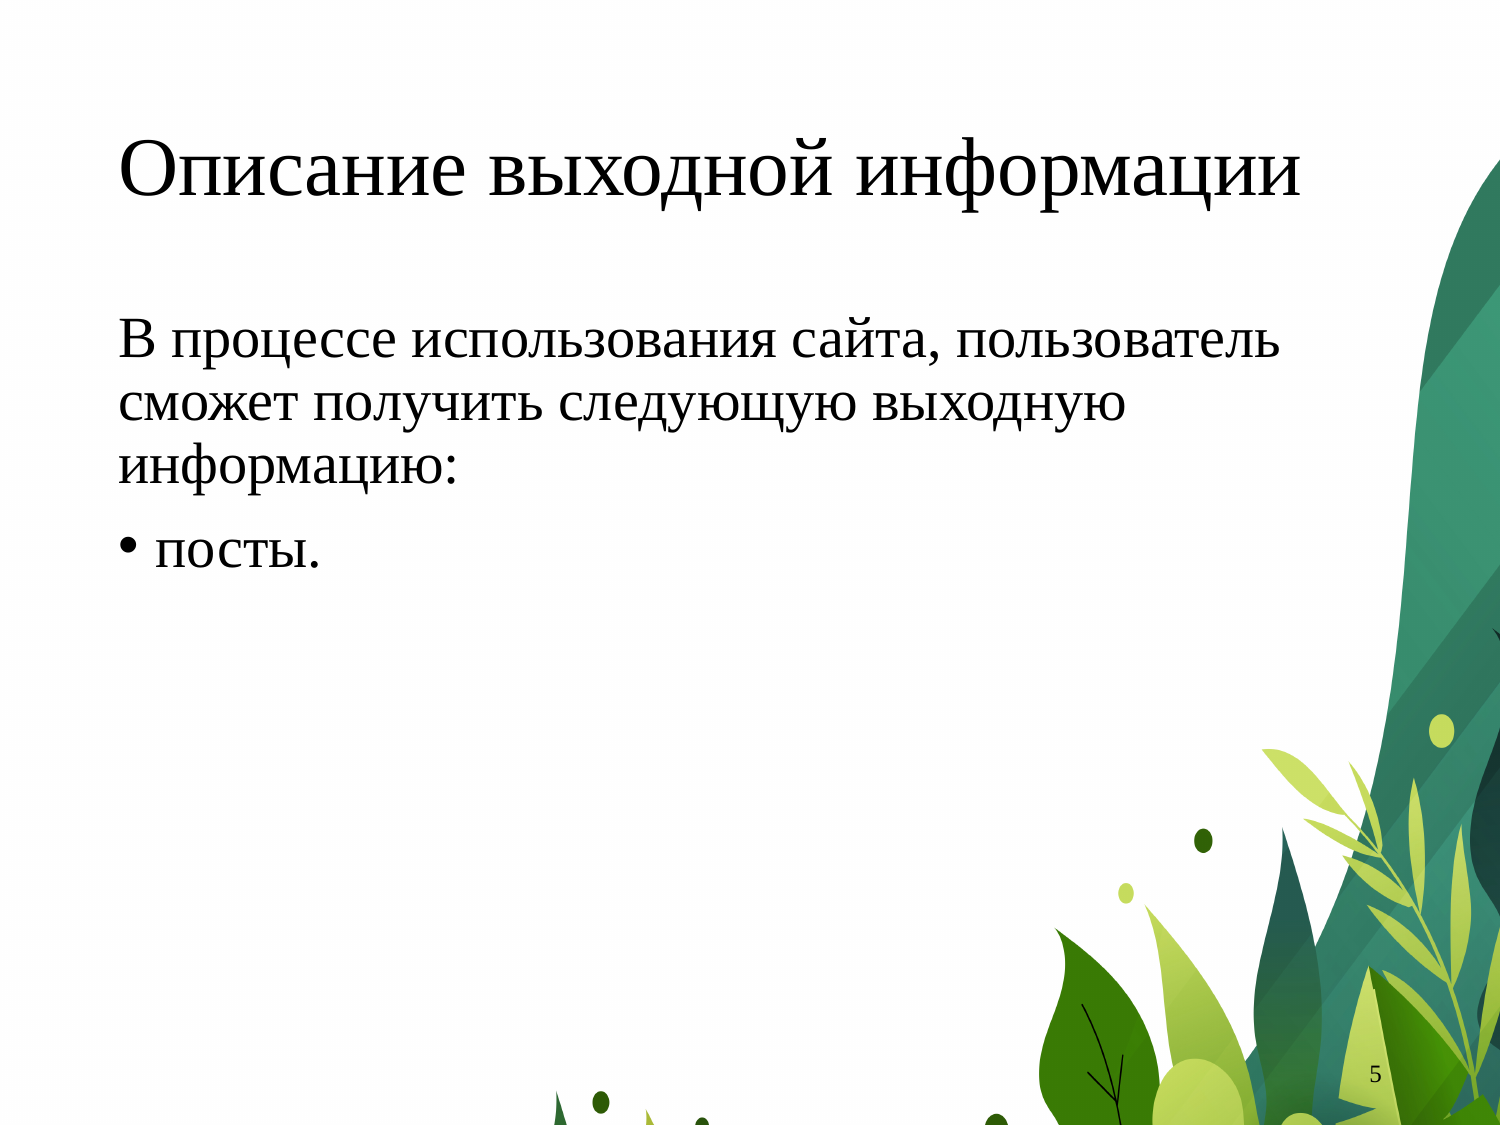

# Описание выходной информации
В процессе использования сайта, пользователь сможет получить следующую выходную информацию:
посты.

5